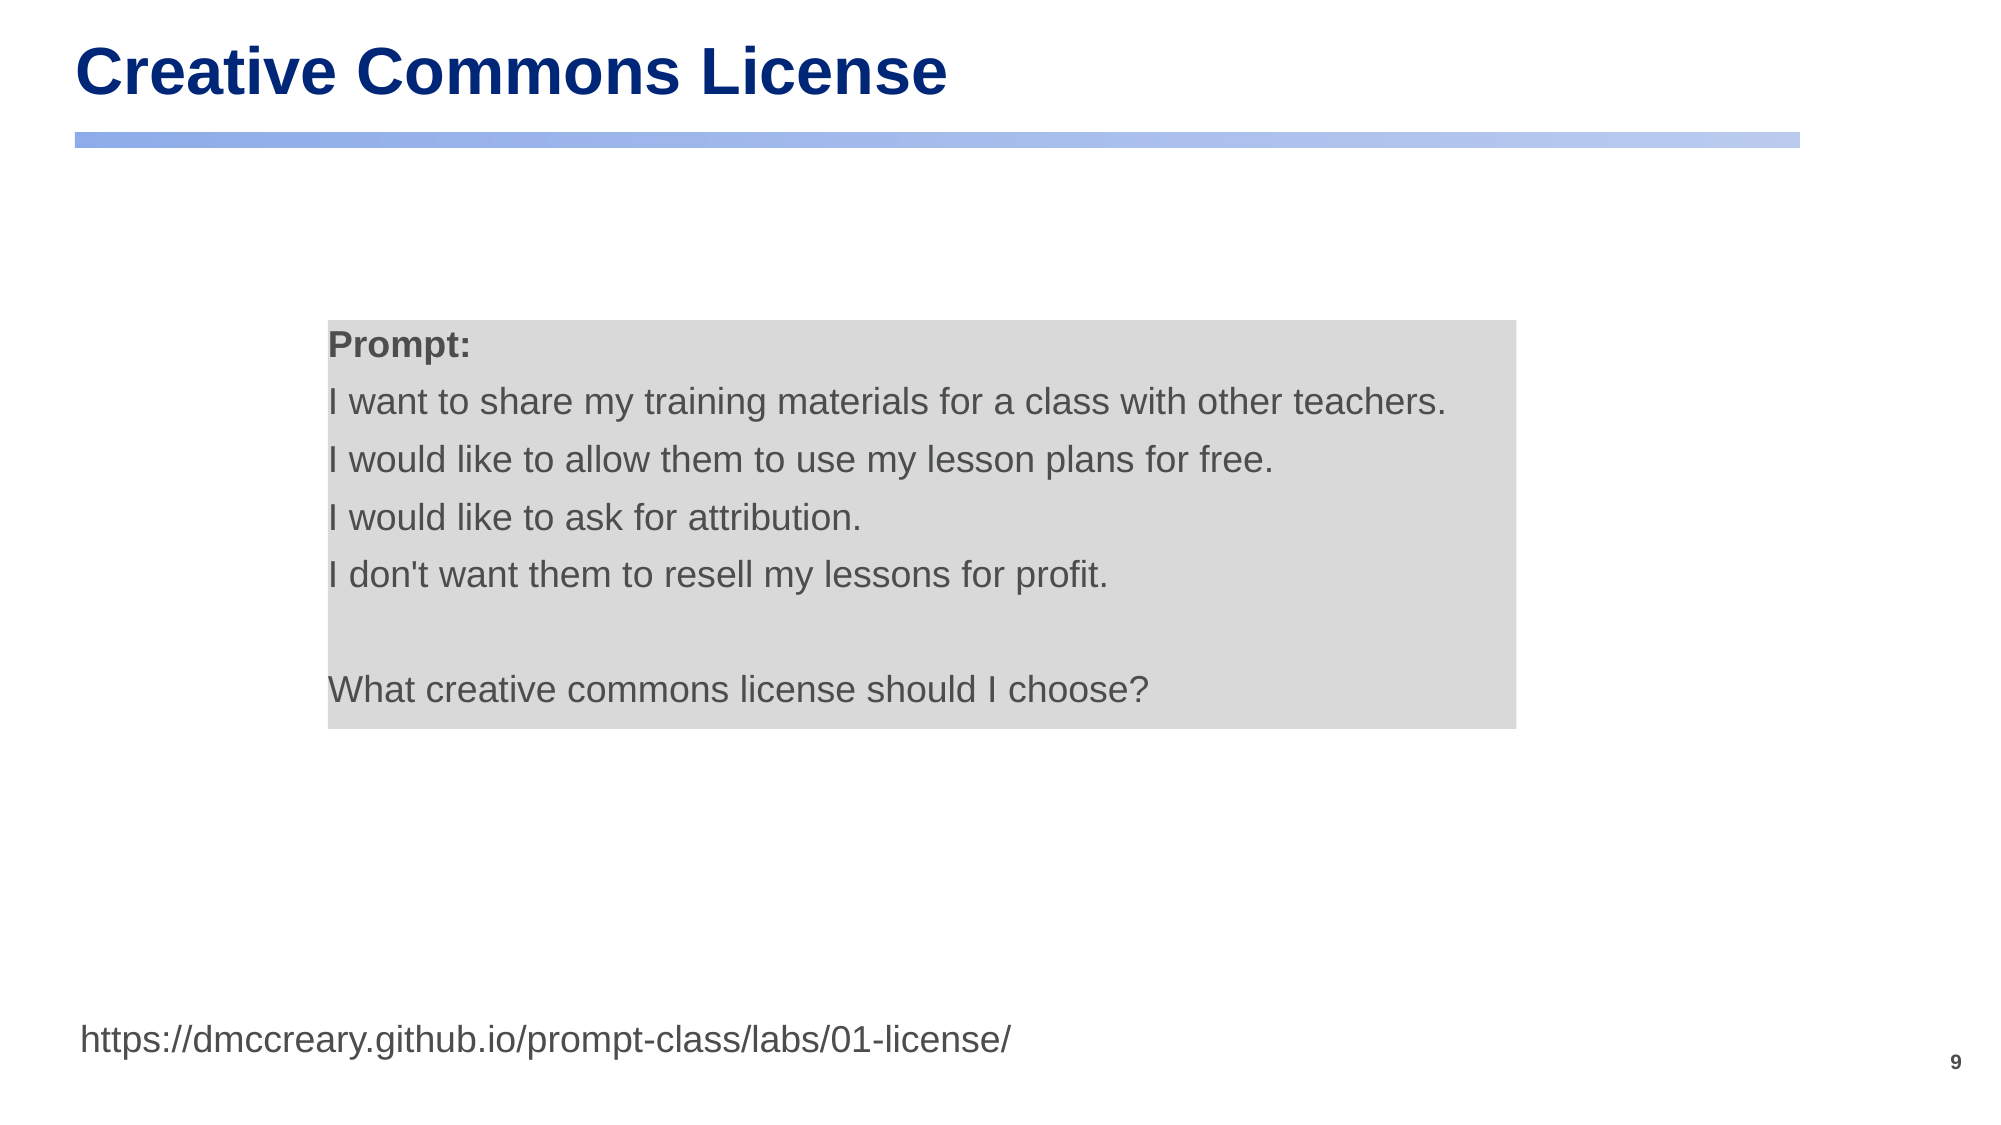

# Creative Commons License
Prompt:
I want to share my training materials for a class with other teachers.
I would like to allow them to use my lesson plans for free.
I would like to ask for attribution.
I don't want them to resell my lessons for profit.

What creative commons license should I choose?
https://dmccreary.github.io/prompt-class/labs/01-license/